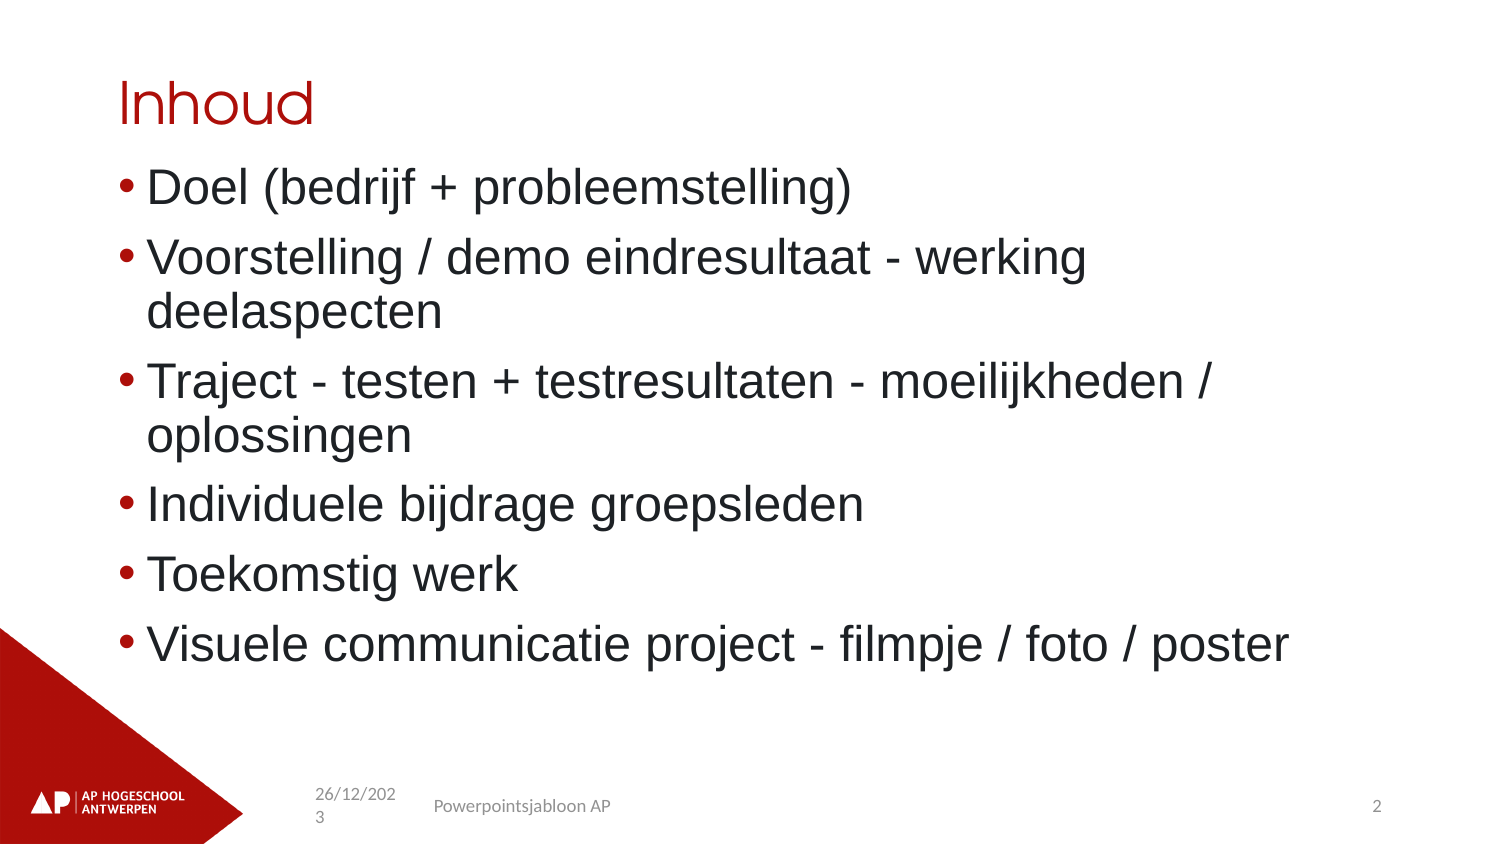

# Inhoud
Doel (bedrijf + probleemstelling)
Voorstelling / demo eindresultaat - werking deelaspecten
Traject - testen + testresultaten - moeilijkheden / oplossingen
Individuele bijdrage groepsleden
Toekomstig werk
Visuele communicatie project - filmpje / foto / poster
26/12/2023
Powerpointsjabloon AP
2